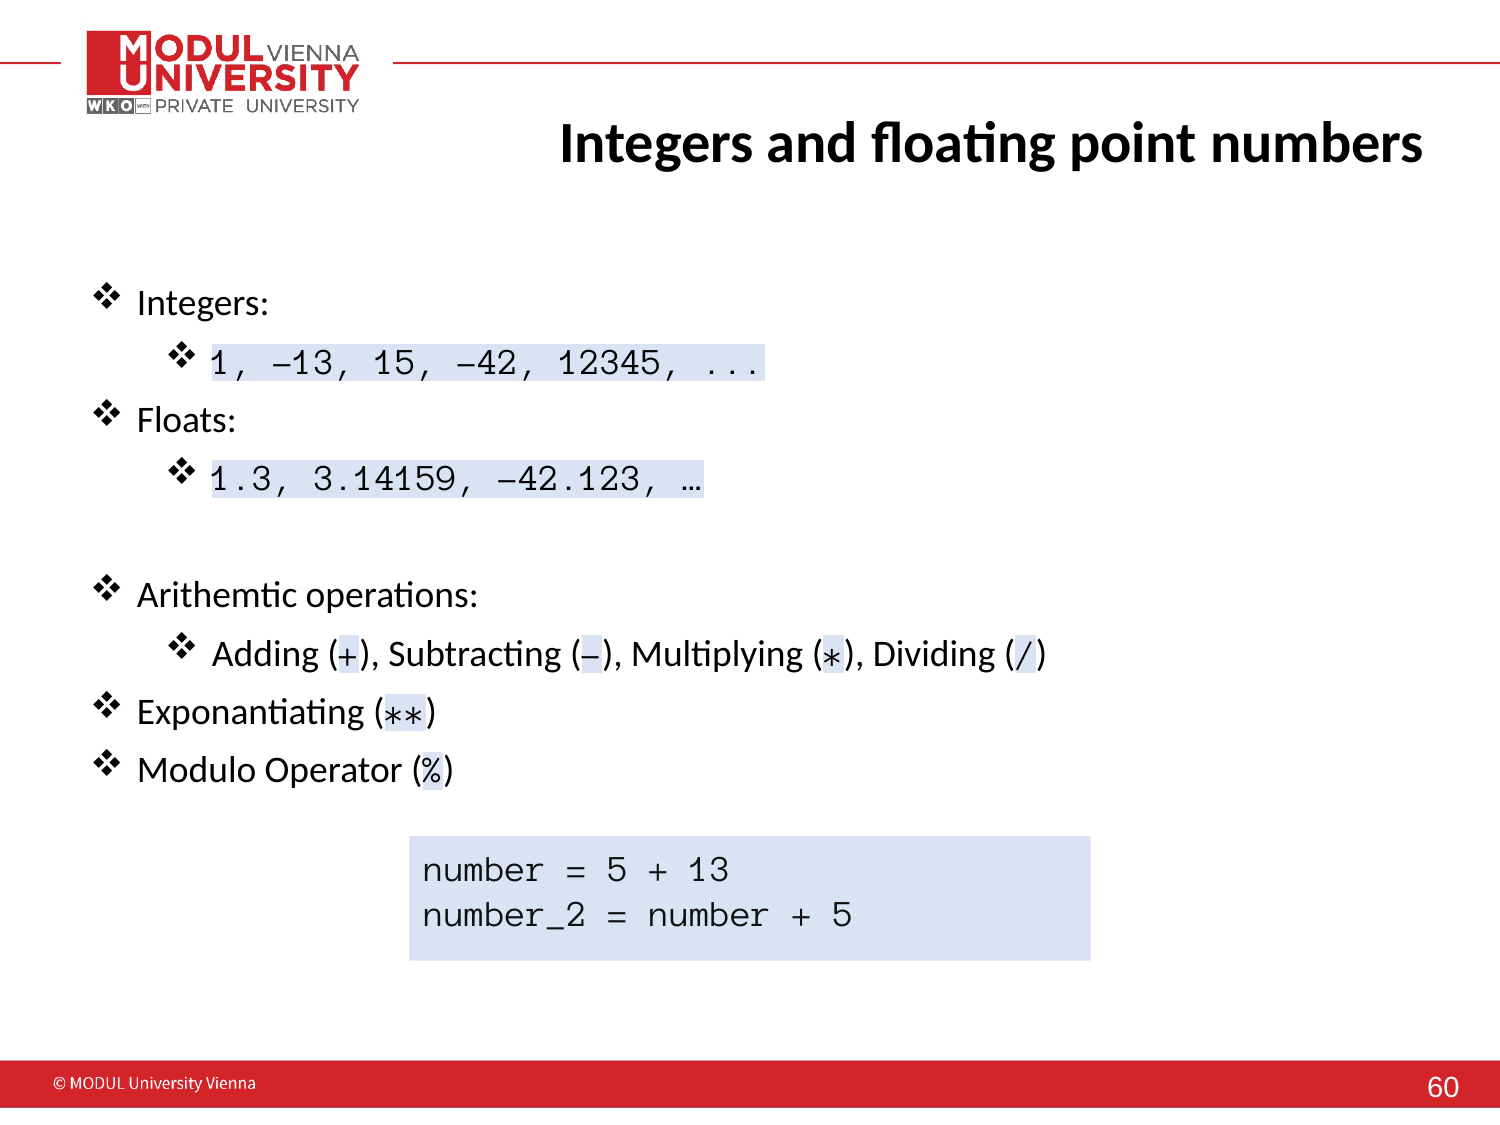

# Integers and floating point numbers
Integers:
1, -13, 15, -42, 12345, ...
Floats:
1.3, 3.14159, -42.123, …

Arithemtic operations:
Adding (+), Subtracting (-), Multiplying (*), Dividing (/)
Exponantiating (**)
Modulo Operator (%)

number = 5 + 13
number_2 = number + 5